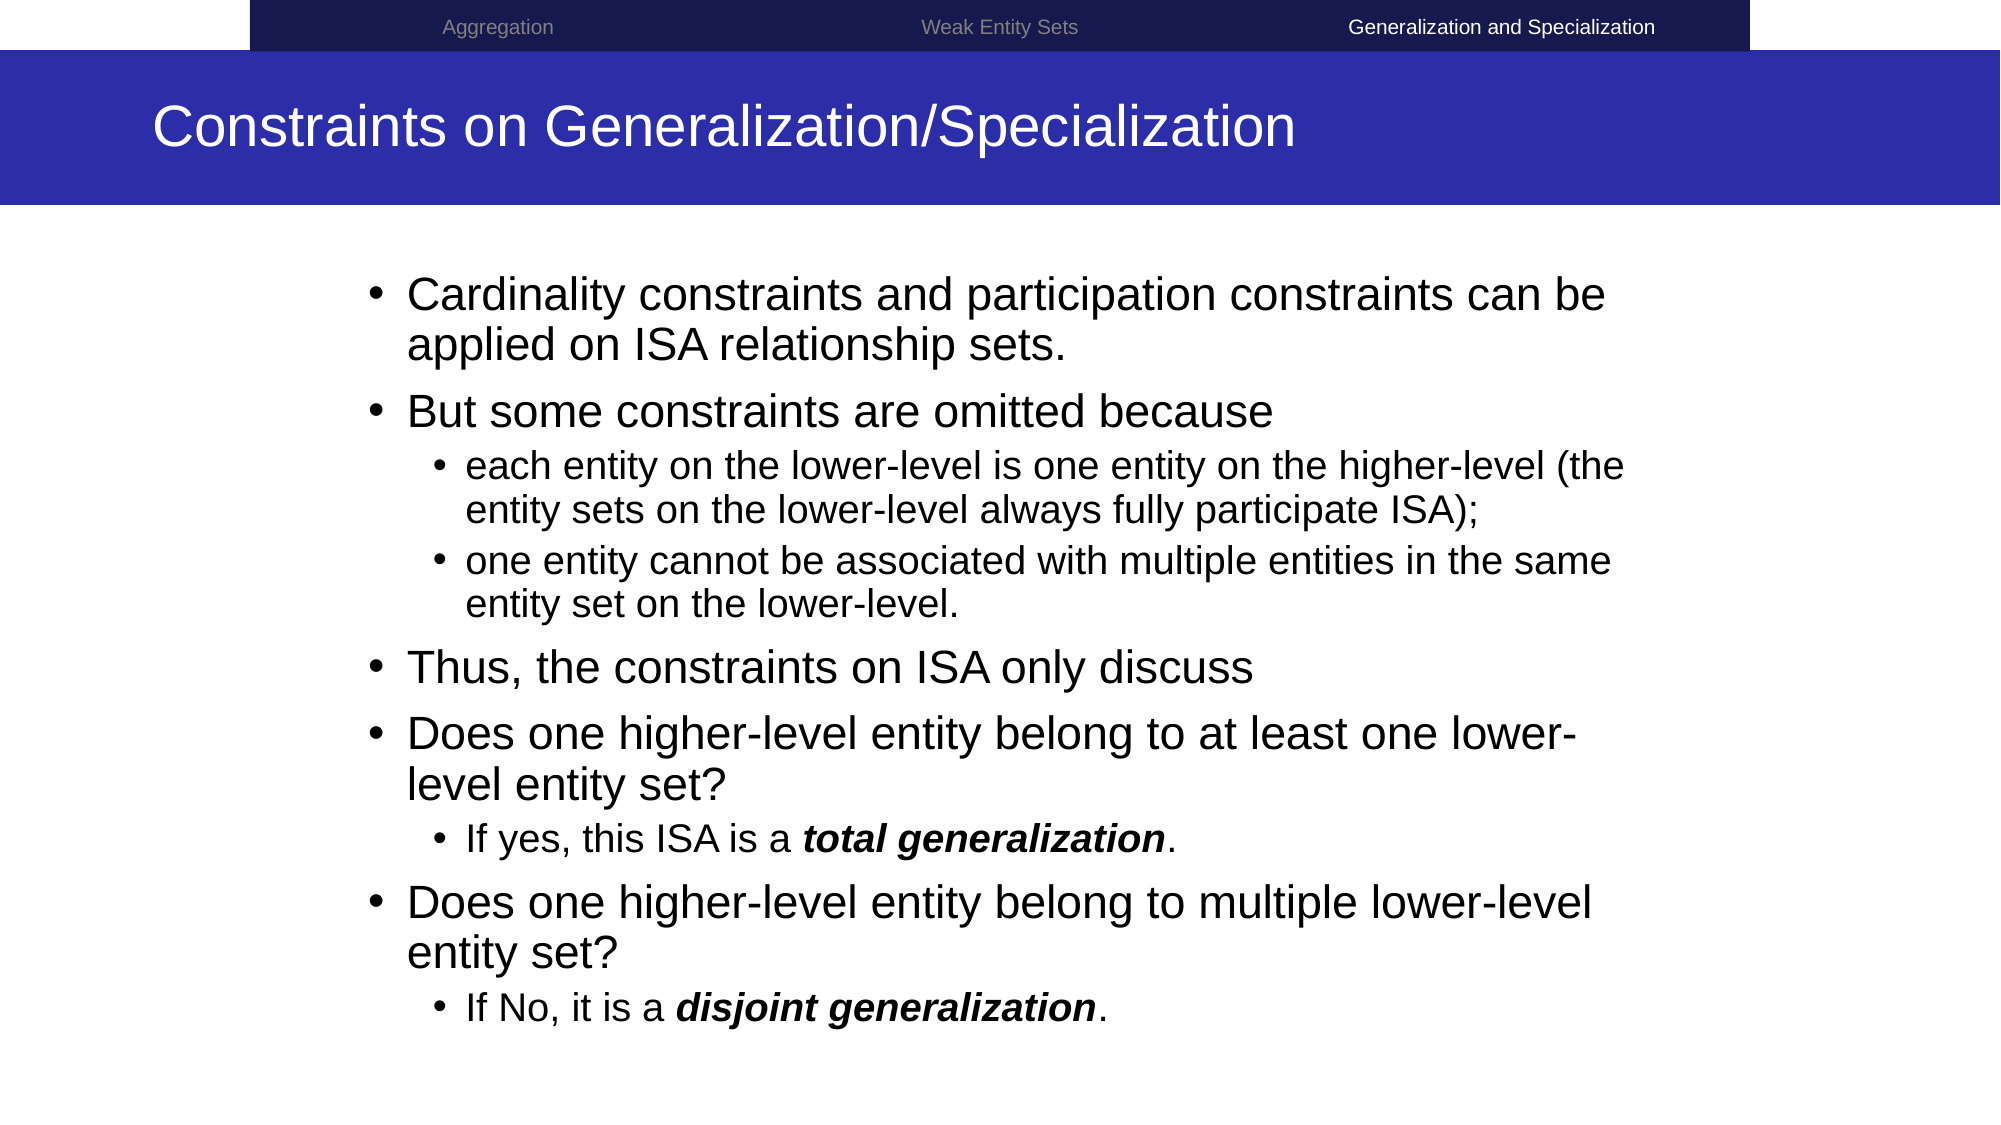

Generalization and Specialization
Aggregation
Weak Entity Sets
# Constraints on Generalization/Specialization
Cardinality constraints and participation constraints can be applied on ISA relationship sets.
But some constraints are omitted because
each entity on the lower-level is one entity on the higher-level (the entity sets on the lower-level always fully participate ISA);
one entity cannot be associated with multiple entities in the same entity set on the lower-level.
Thus, the constraints on ISA only discuss
Does one higher-level entity belong to at least one lower-level entity set?
If yes, this ISA is a total generalization.
Does one higher-level entity belong to multiple lower-level entity set?
If No, it is a disjoint generalization.